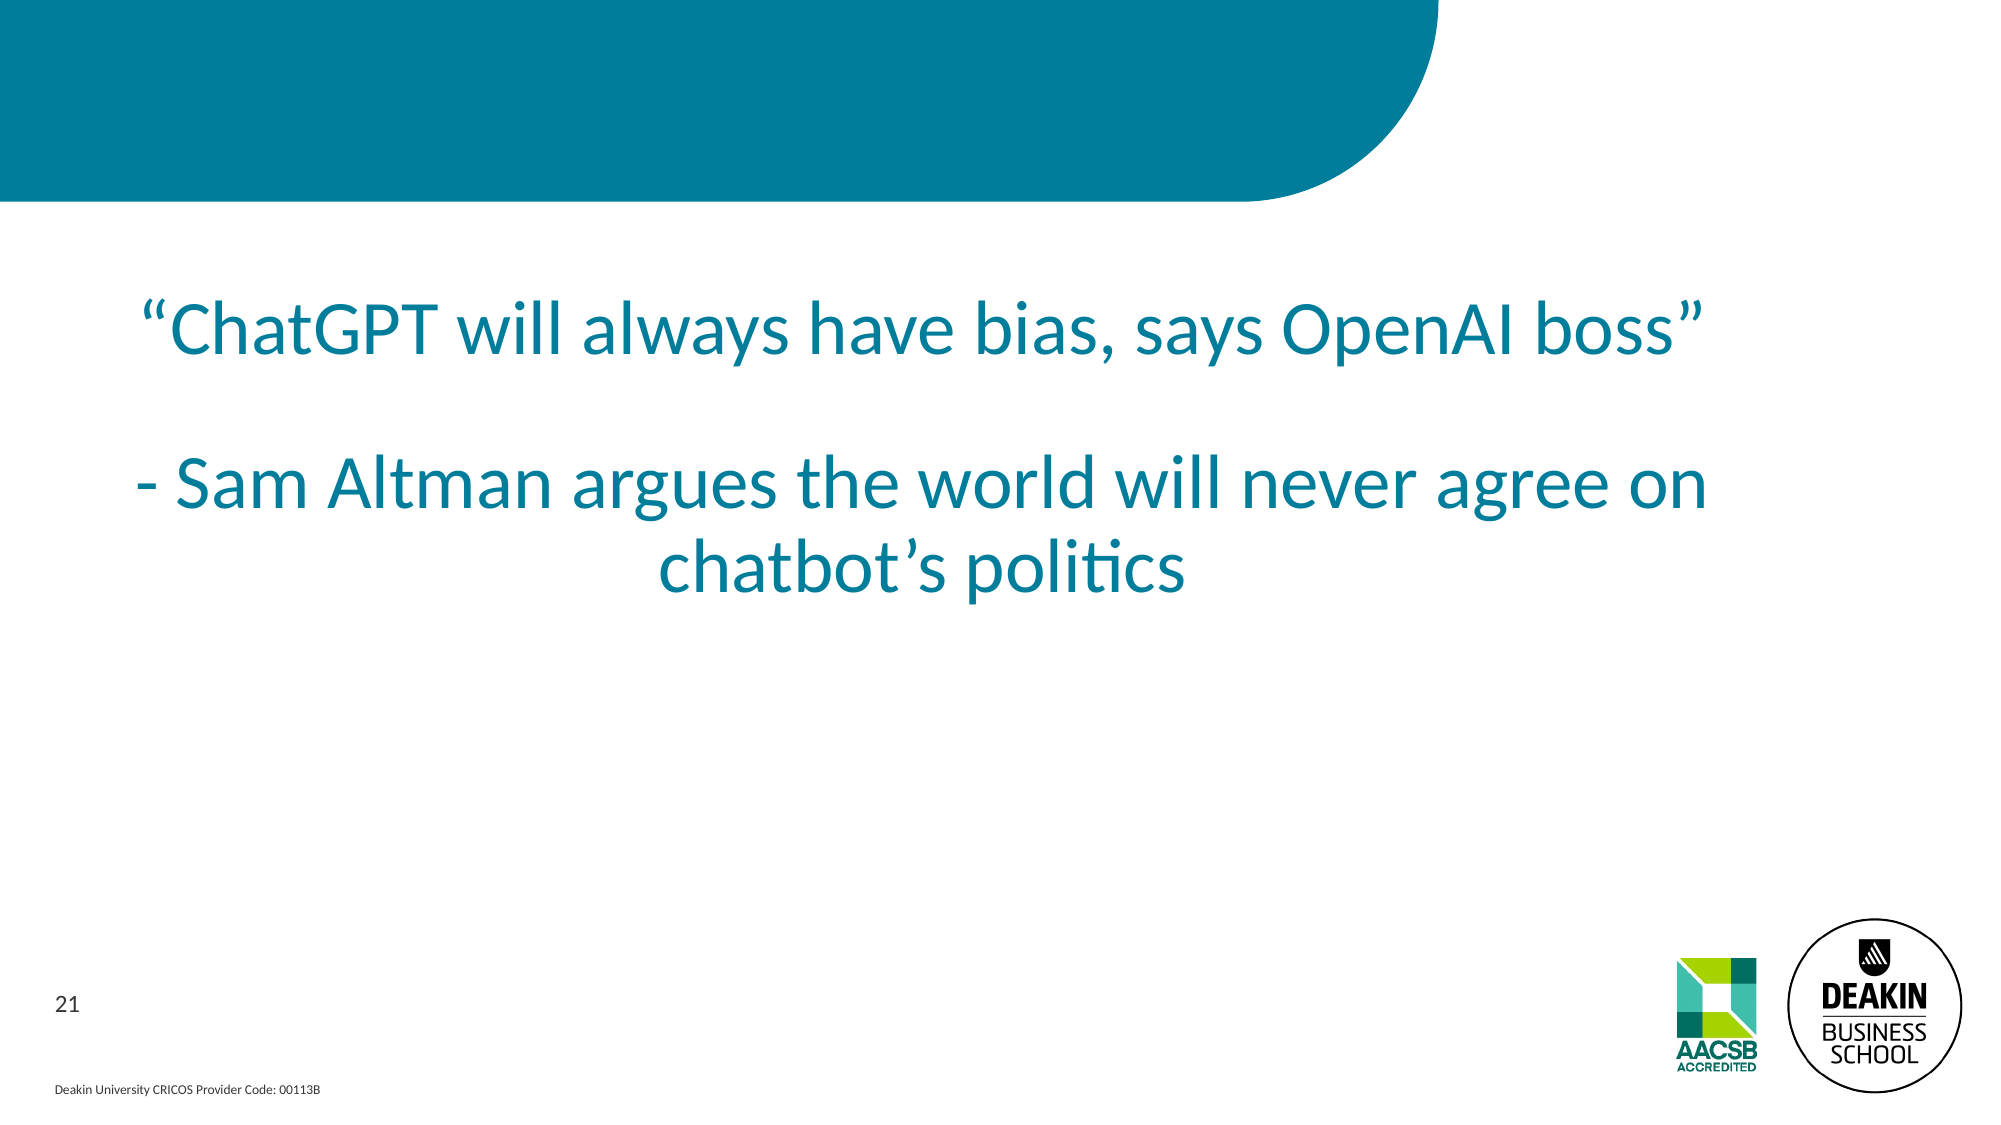

#
“ChatGPT will always have bias, says OpenAI boss”
- Sam Altman argues the world will never agree on chatbot’s politics

21
Deakin University CRICOS Provider Code: 00113B